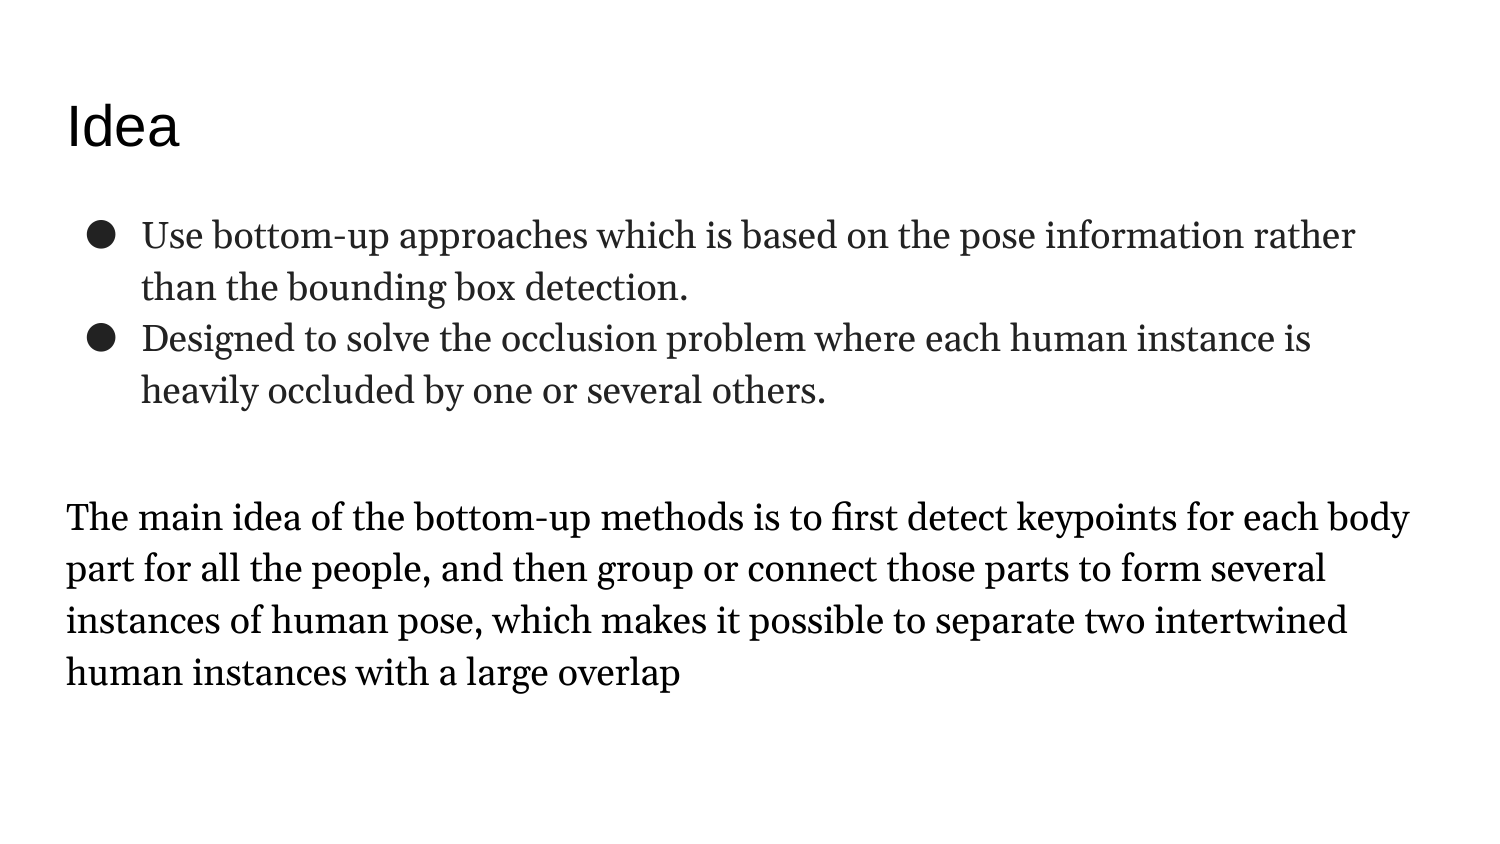

# Idea
Use bottom-up approaches which is based on the pose information rather than the bounding box detection.
Designed to solve the occlusion problem where each human instance is heavily occluded by one or several others.
The main idea of the bottom-up methods is to first detect keypoints for each body part for all the people, and then group or connect those parts to form several instances of human pose, which makes it possible to separate two intertwined human instances with a large overlap